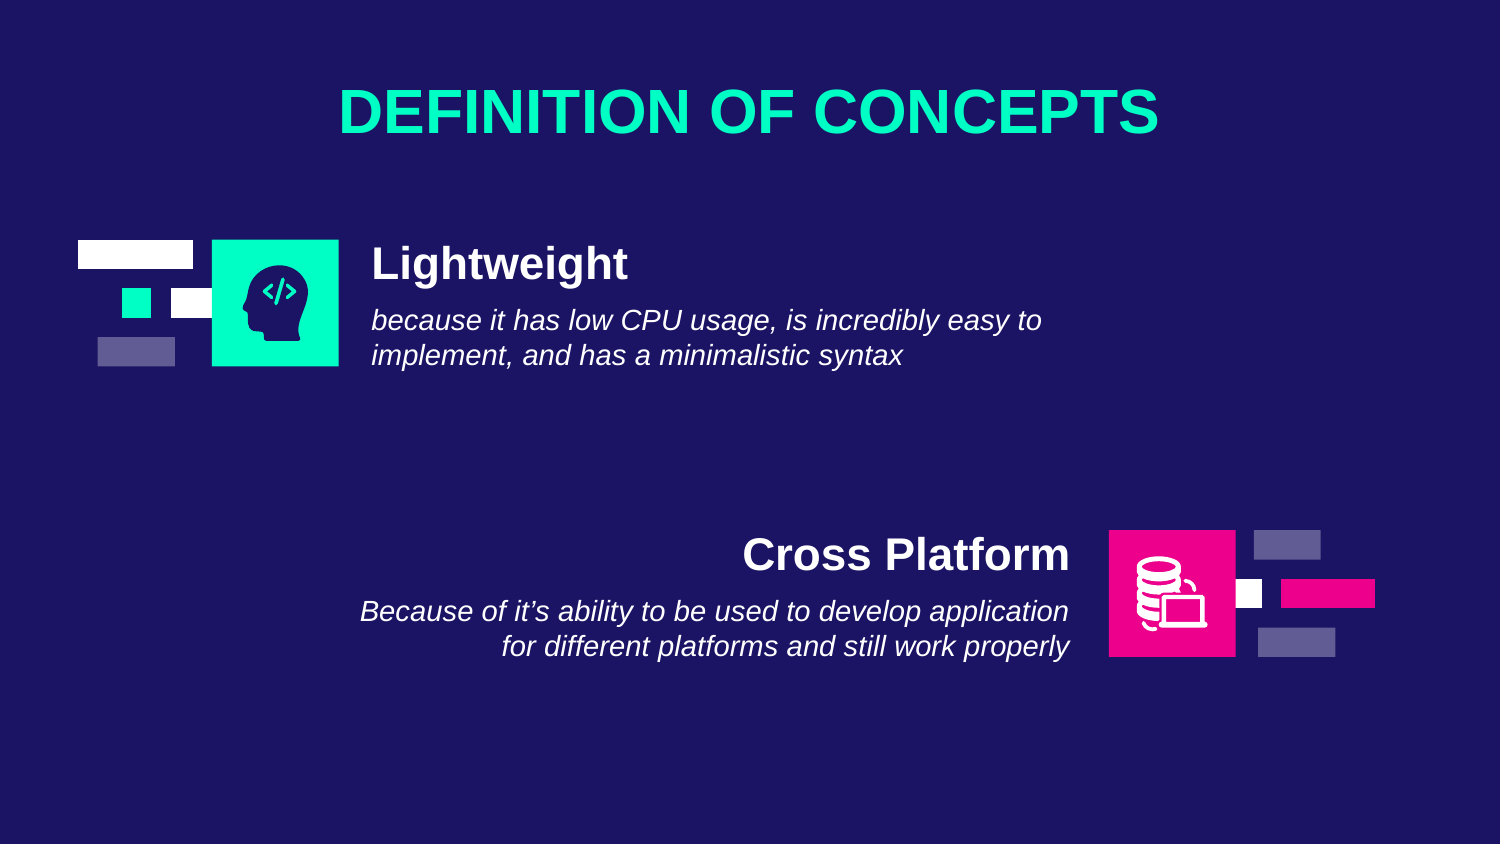

DEFINITION OF CONCEPTS
# Lightweight

because it has low CPU usage, is incredibly easy to implement, and has a minimalistic syntax

Cross Platform

Because of it’s ability to be used to develop application for different platforms and still work properly